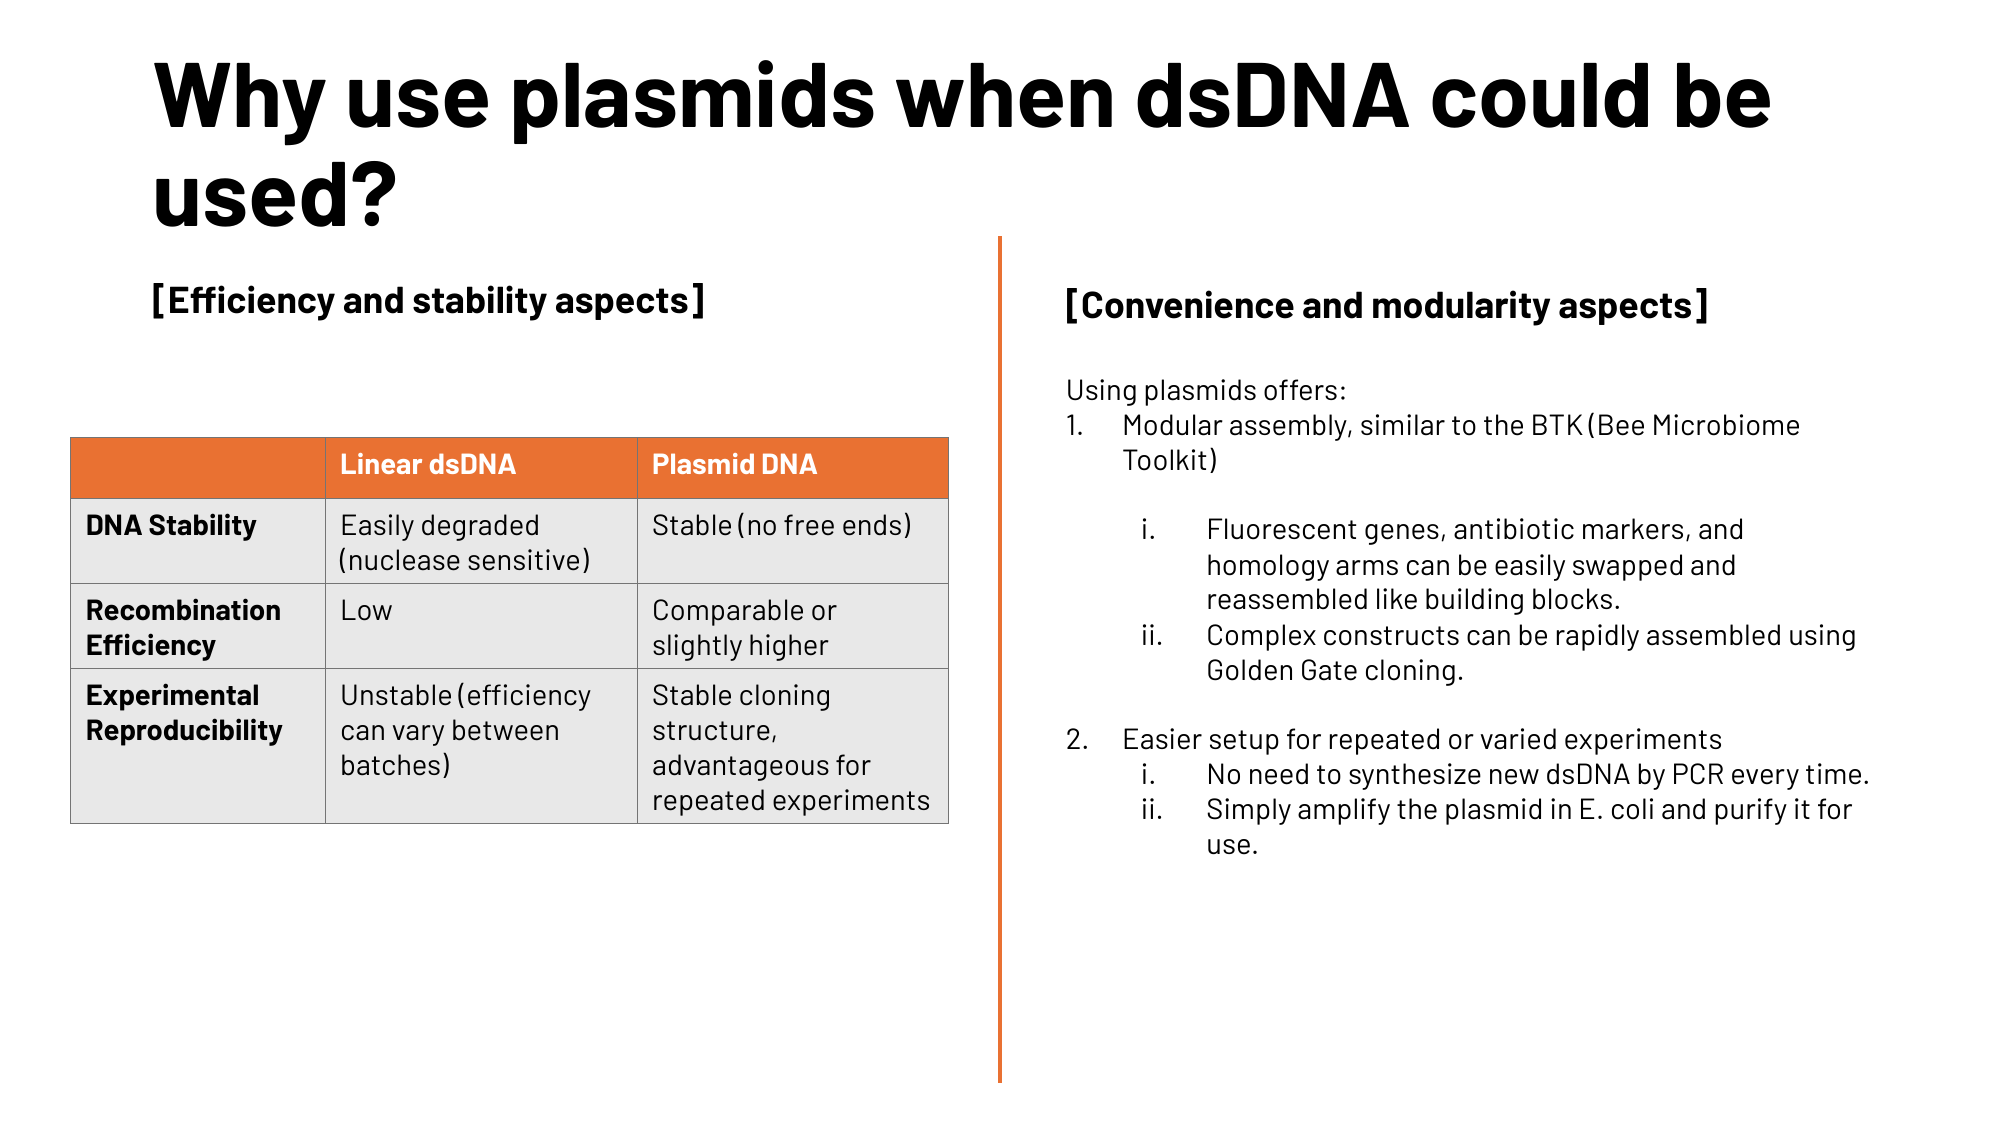

# Why use plasmids when dsDNA could be used?
[Efficiency and stability aspects]

[Convenience and modularity aspects]
Using plasmids offers:
Modular assembly, similar to the BTK (Bee Microbiome Toolkit)
Fluorescent genes, antibiotic markers, and homology arms can be easily swapped and reassembled like building blocks.
Complex constructs can be rapidly assembled using Golden Gate cloning.
Easier setup for repeated or varied experiments
No need to synthesize new dsDNA by PCR every time.
Simply amplify the plasmid in E. coli and purify it for use.
|  | Linear dsDNA | Plasmid DNA |
| --- | --- | --- |
| DNA Stability | Easily degraded (nuclease sensitive) | Stable (no free ends) |
| Recombination Efficiency | Low | Comparable or slightly higher |
| Experimental Reproducibility | Unstable (efficiency can vary between batches) | Stable cloning structure, advantageous for repeated experiments |